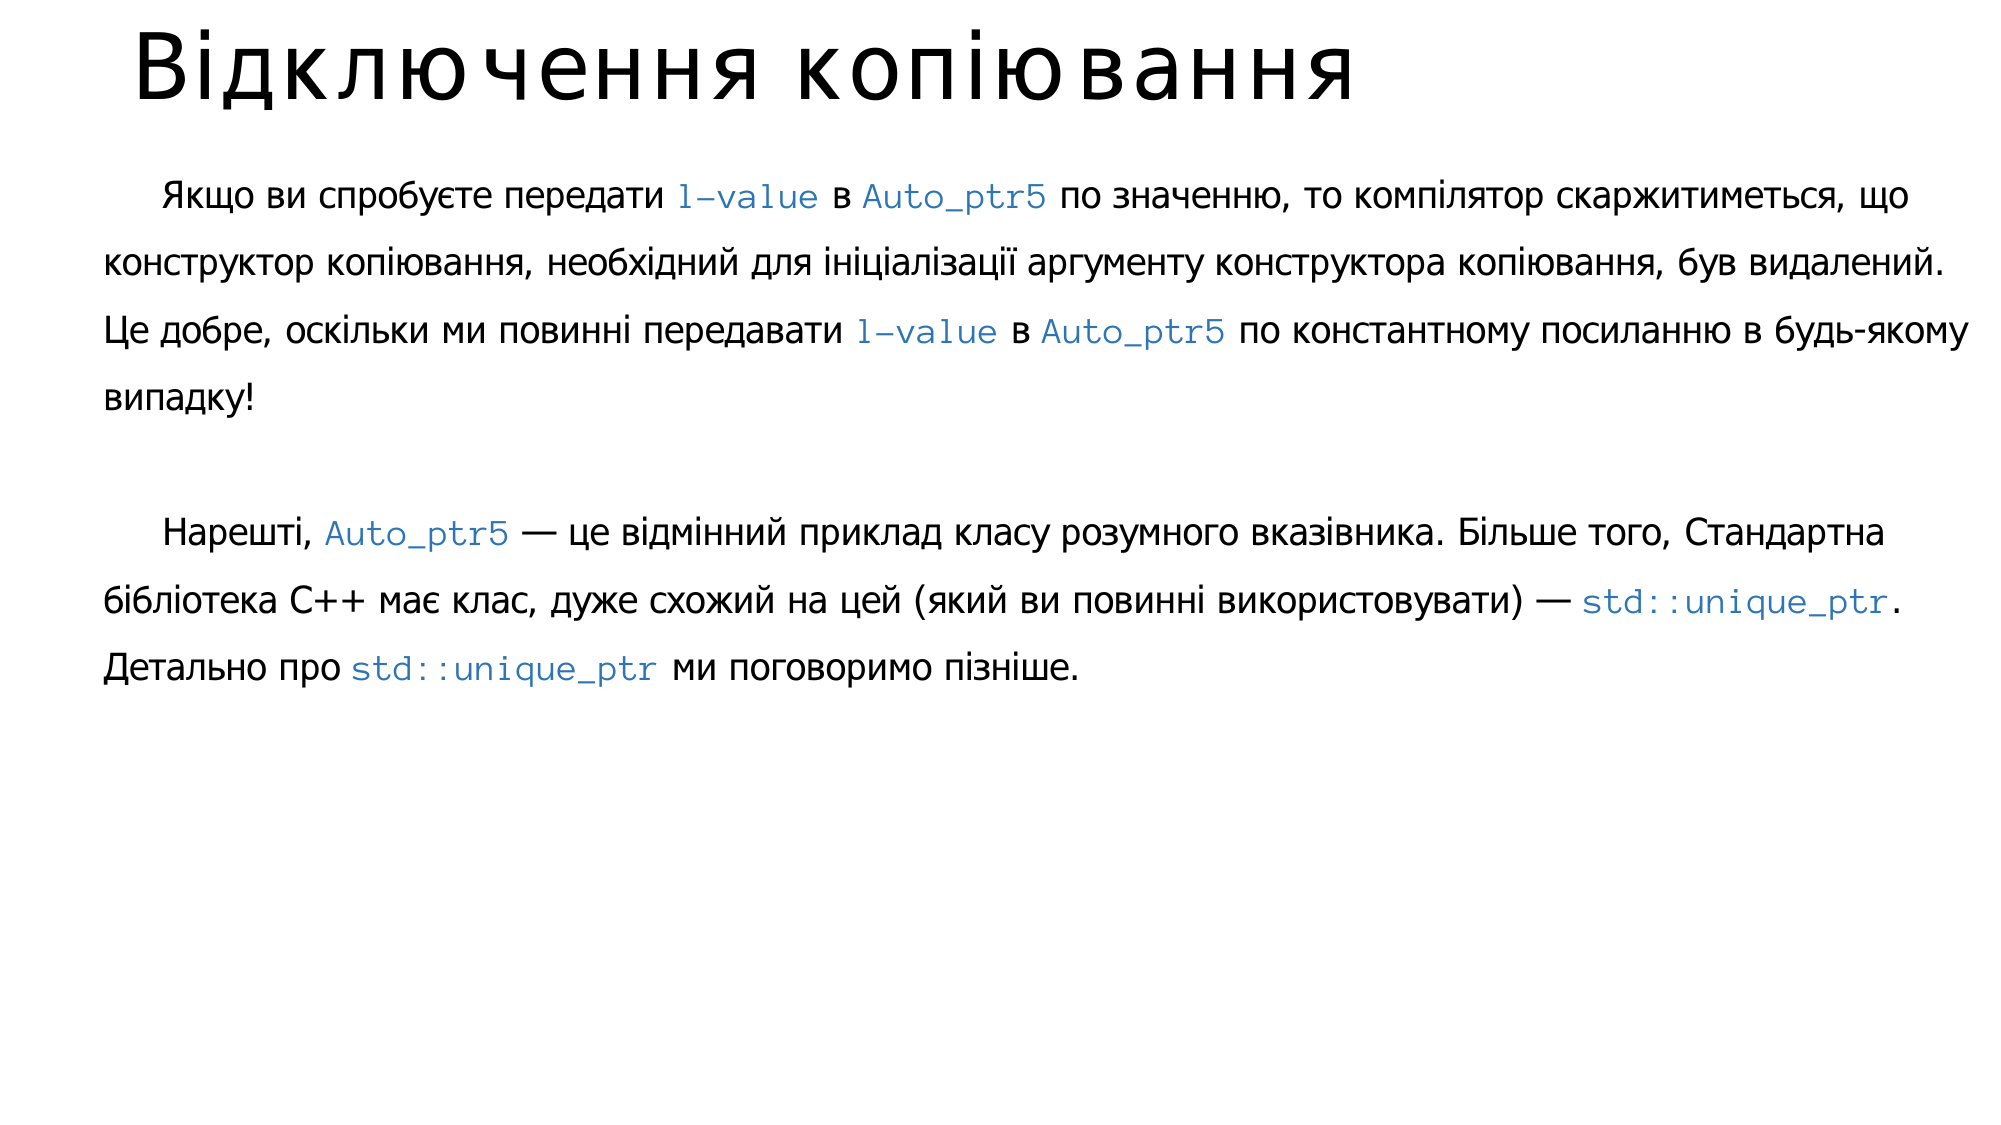

# Відключення копіювання
Якщо ви спробуєте передати l-value в Auto_ptr5 по значенню, то компілятор скаржитиметься, що конструктор копіювання, необхідний для ініціалізації аргументу конструктора копіювання, був видалений. Це добре, оскільки ми повинні передавати l-value в Auto_ptr5 по константному посиланню в будь-якому випадку!

Нарешті, Auto_ptr5 — це відмінний приклад класу розумного вказівника. Більше того, Стандартна бібліотека С++ має клас, дуже схожий на цей (який ви повинні використовувати) — std::unique_ptr. Детально про std::unique_ptr ми поговоримо пізніше.